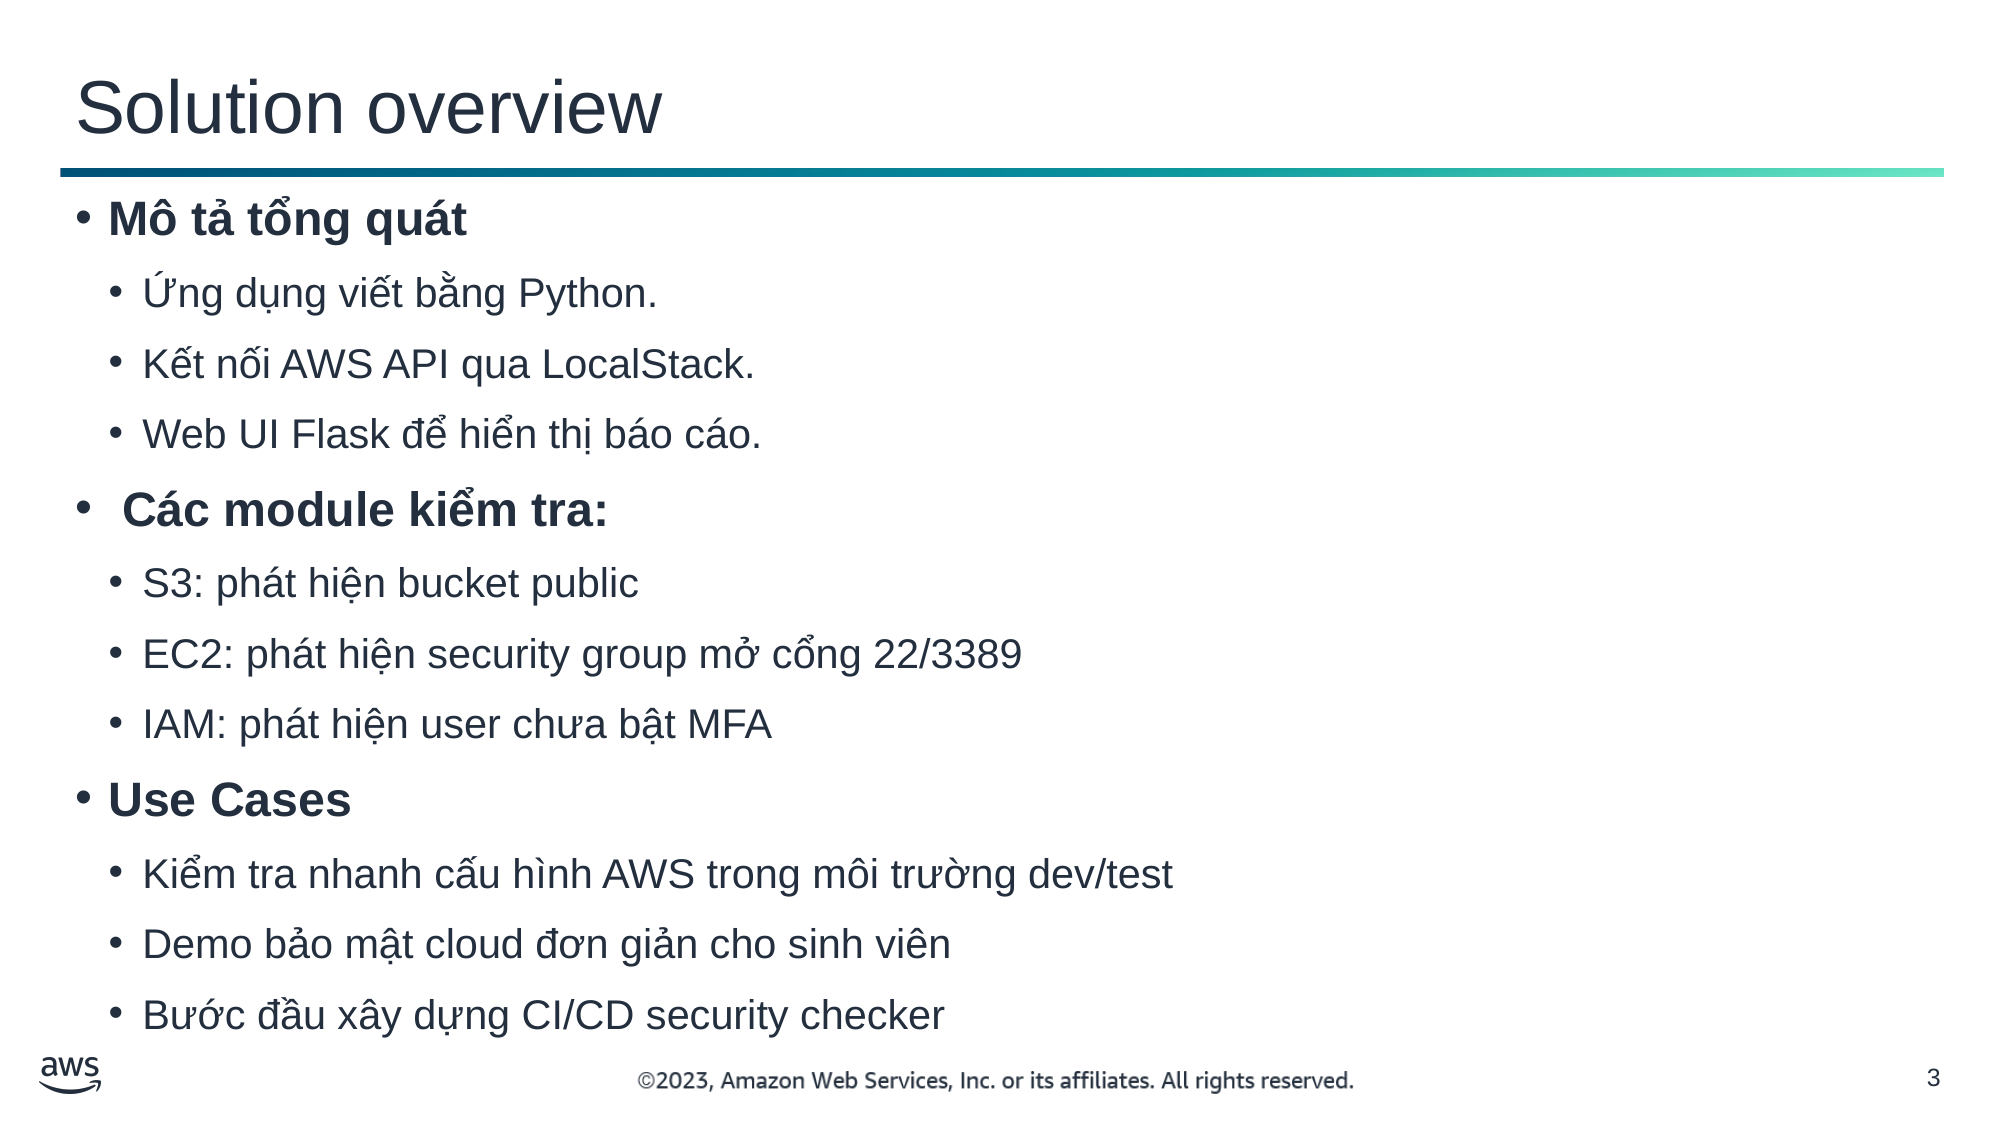

Solution overview
Mô tả tổng quát
Ứng dụng viết bằng Python.
Kết nối AWS API qua LocalStack.
Web UI Flask để hiển thị báo cáo.
 Các module kiểm tra:
S3: phát hiện bucket public
EC2: phát hiện security group mở cổng 22/3389
IAM: phát hiện user chưa bật MFA
Use Cases
Kiểm tra nhanh cấu hình AWS trong môi trường dev/test
Demo bảo mật cloud đơn giản cho sinh viên
Bước đầu xây dựng CI/CD security checker
3